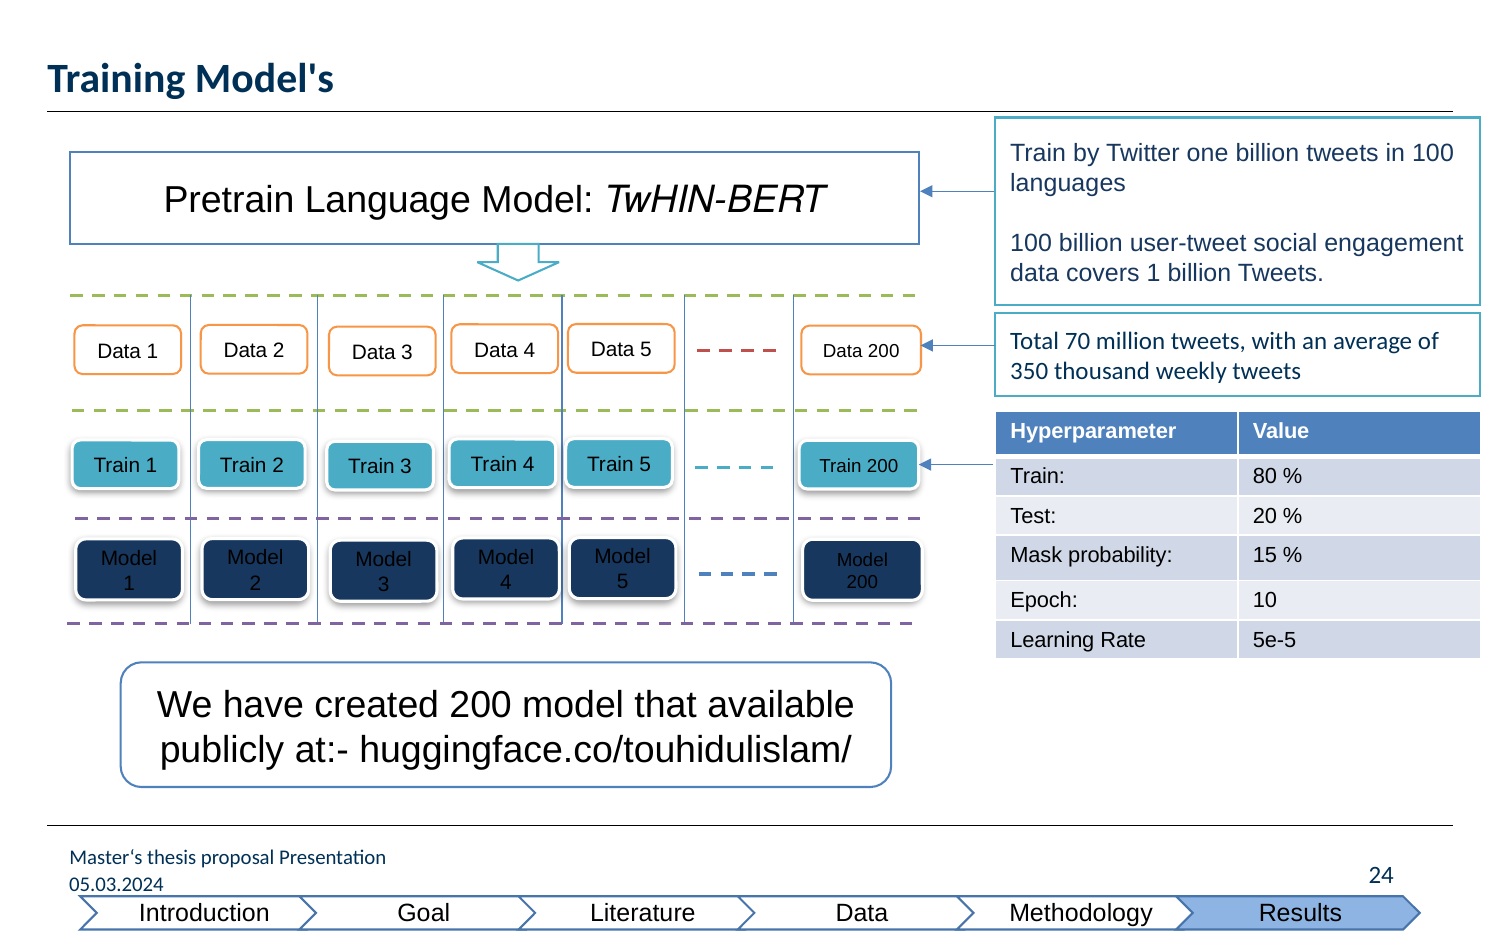

# Training Model's
Train by Twitter one billion tweets in 100 languages

100 billion user-tweet social engagement data covers 1 billion Tweets.
Pretrain Language Model: TwHIN-BERT

Total 70 million tweets, with an average of 350 thousand weekly tweets
Data 5
Data 4
Data 2
Data 1
Data 200
Data 3
| Hyperparameter | Value |
| --- | --- |
| Train: | 80 % |
| Test: | 20 % |
| Mask probability: | 15 % |
| Epoch: | 10 |
| Learning Rate | 5e-5 |
Train 5
Train 4
Train 2
Train 1
Train 200
Train 3
Model 5
Model 4
Model 2
Model 1
Model 200
Model 3
We have created 200 model that available publicly at:- huggingface.co/touhidulislam/
Introduction
Goal
Literature
Data
Methodology
Results